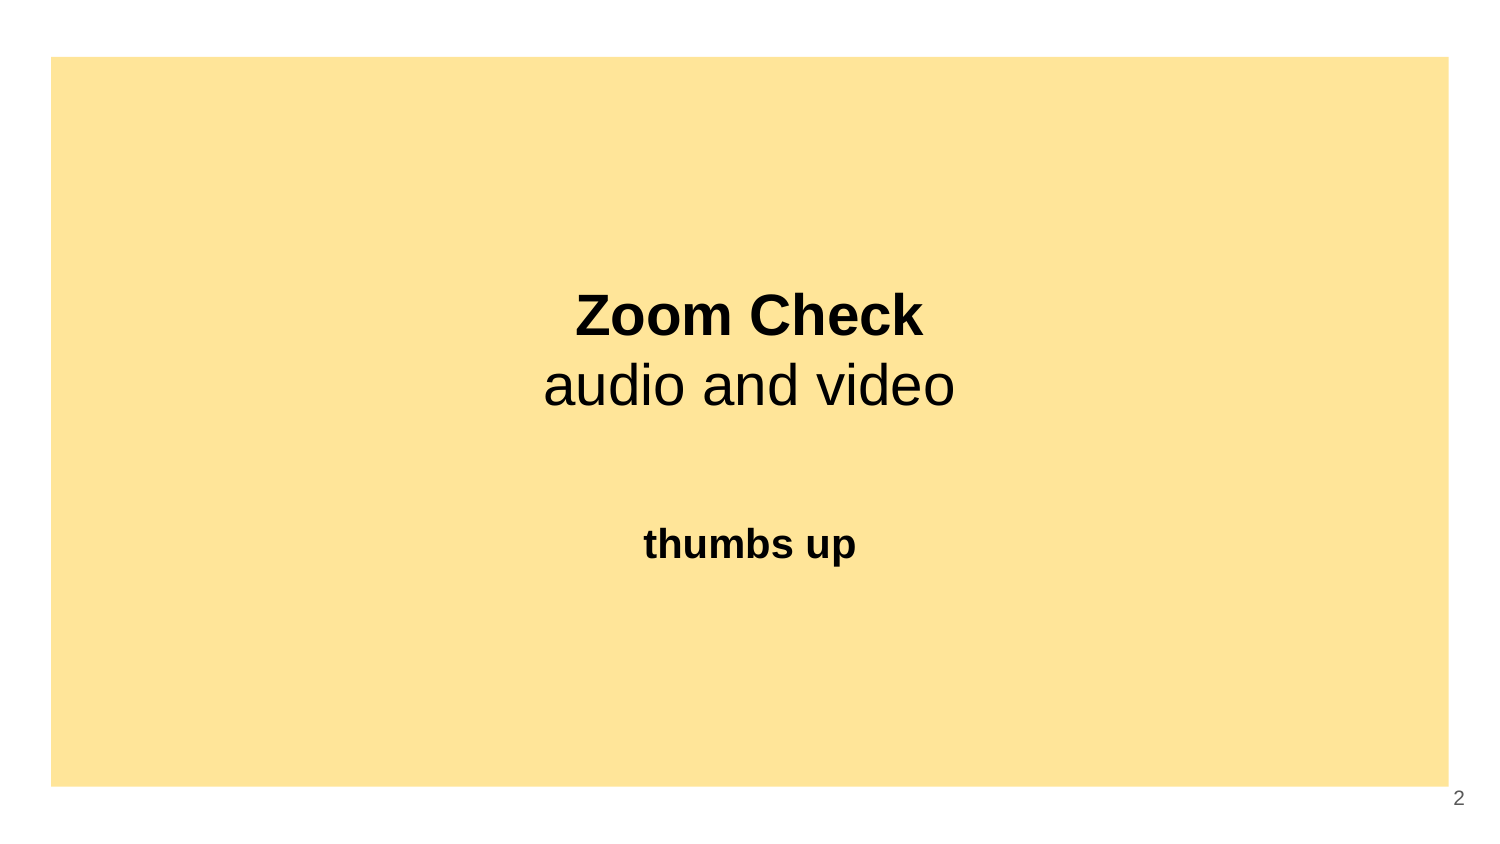

Zoom Check
audio and video

thumbs up
2